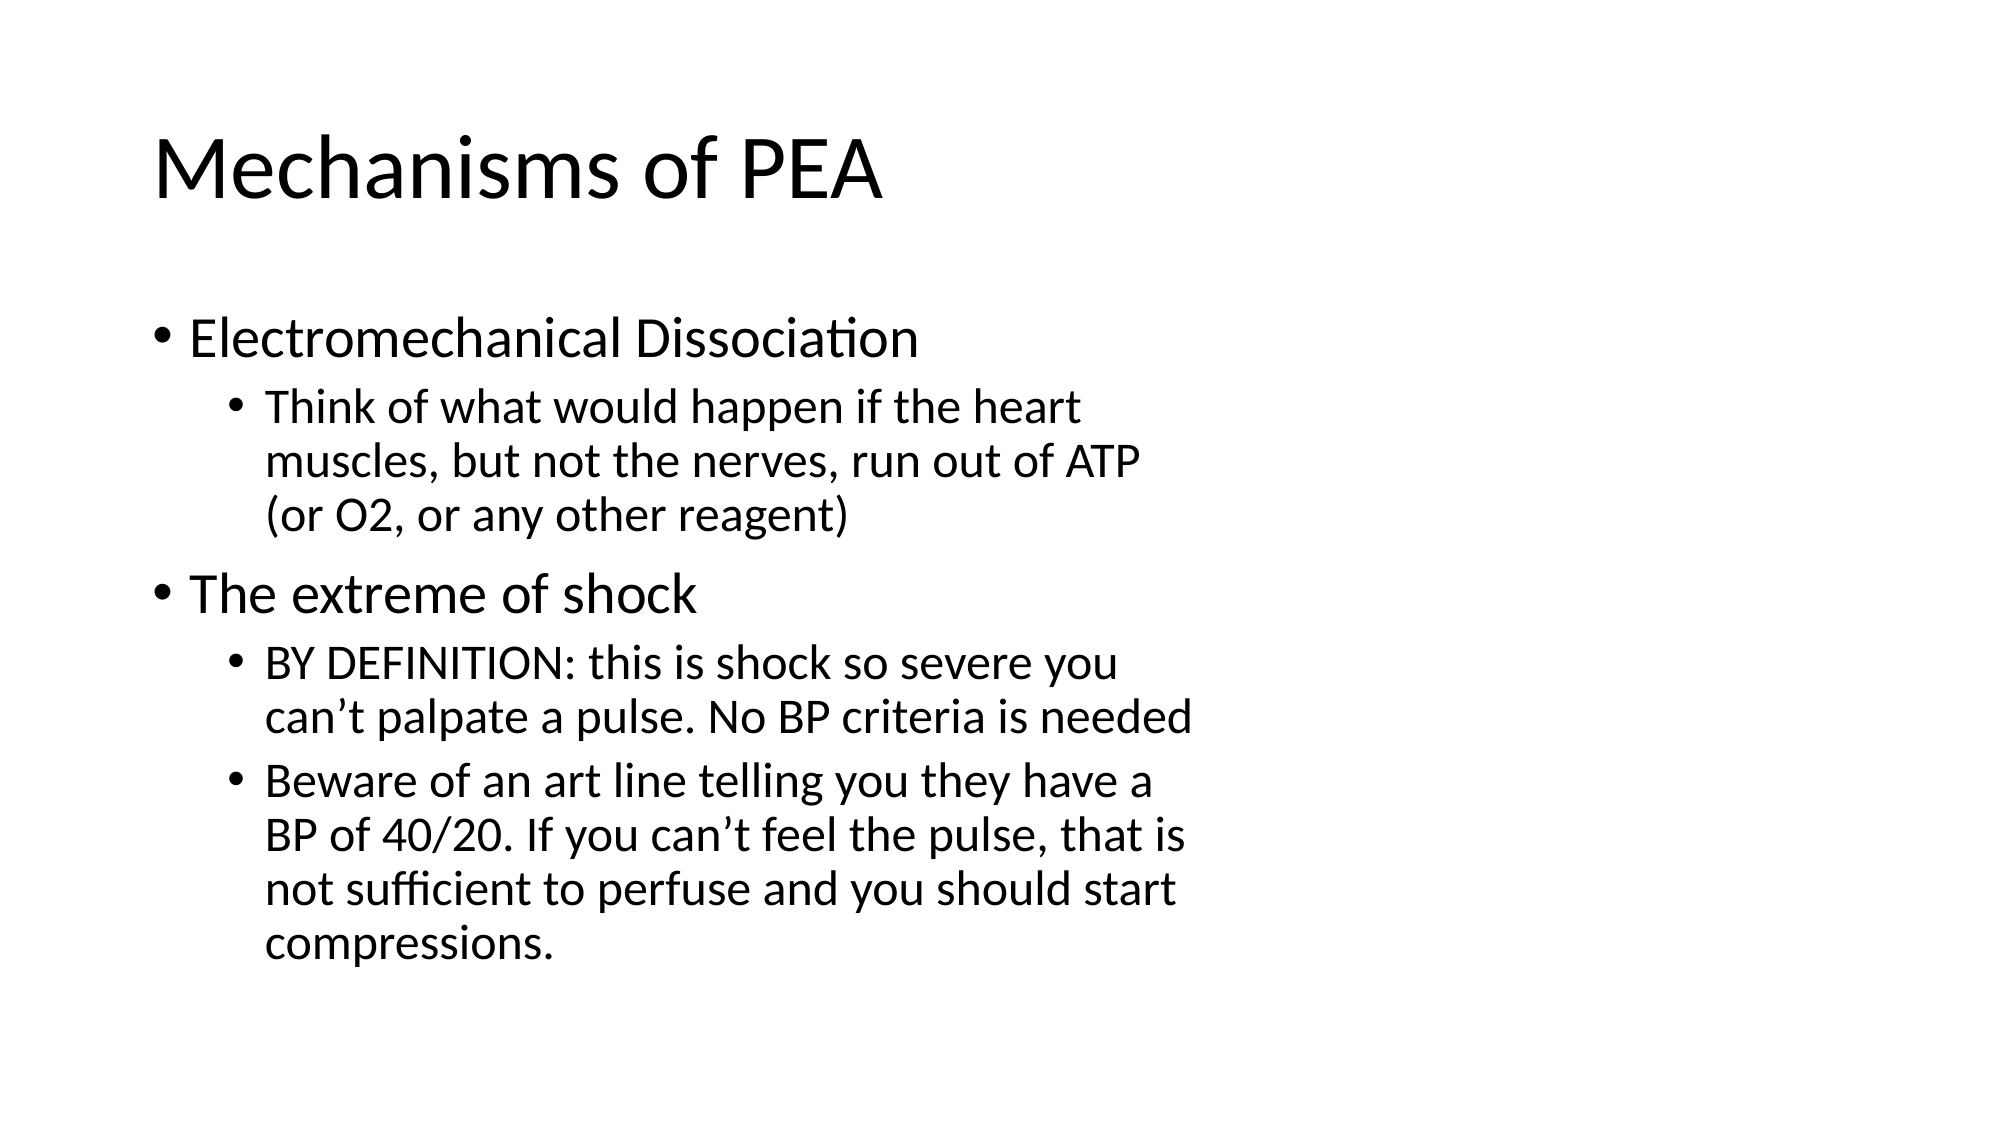

# Mechanisms of PEA
Electromechanical Dissociation
Think of what would happen if the heart muscles, but not the nerves, run out of ATP (or O2, or any other reagent)
The extreme of shock
BY DEFINITION: this is shock so severe you can’t palpate a pulse. No BP criteria is needed
Beware of an art line telling you they have a BP of 40/20. If you can’t feel the pulse, that is not sufficient to perfuse and you should start compressions.